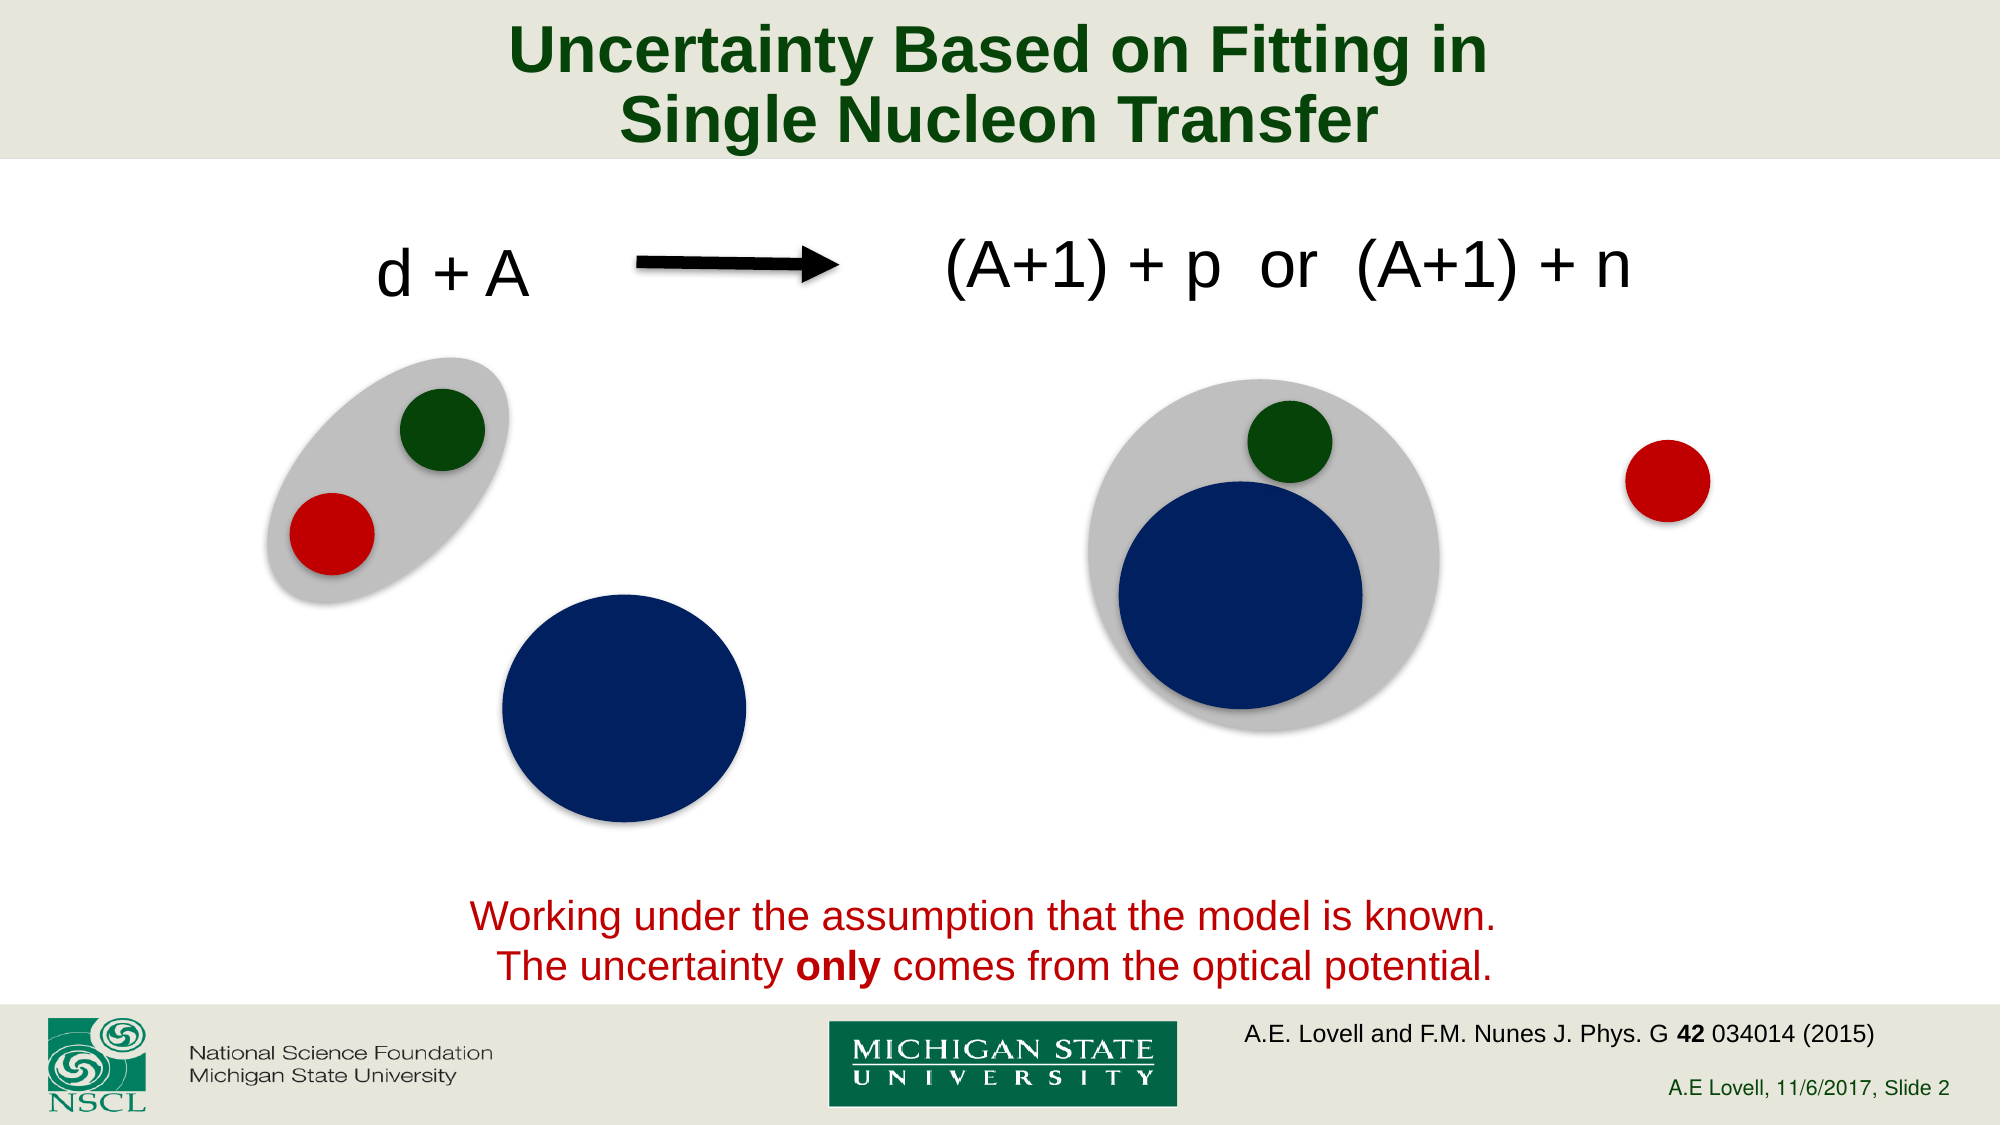

# Uncertainty Based on Fitting in Single Nucleon Transfer
(A+1) + p  or  (A+1) + n
d + A

Working under the assumption that the model is known.
The uncertainty only comes from the optical potential.
A.E. Lovell and F.M. Nunes J. Phys. G 42 034014 (2015)